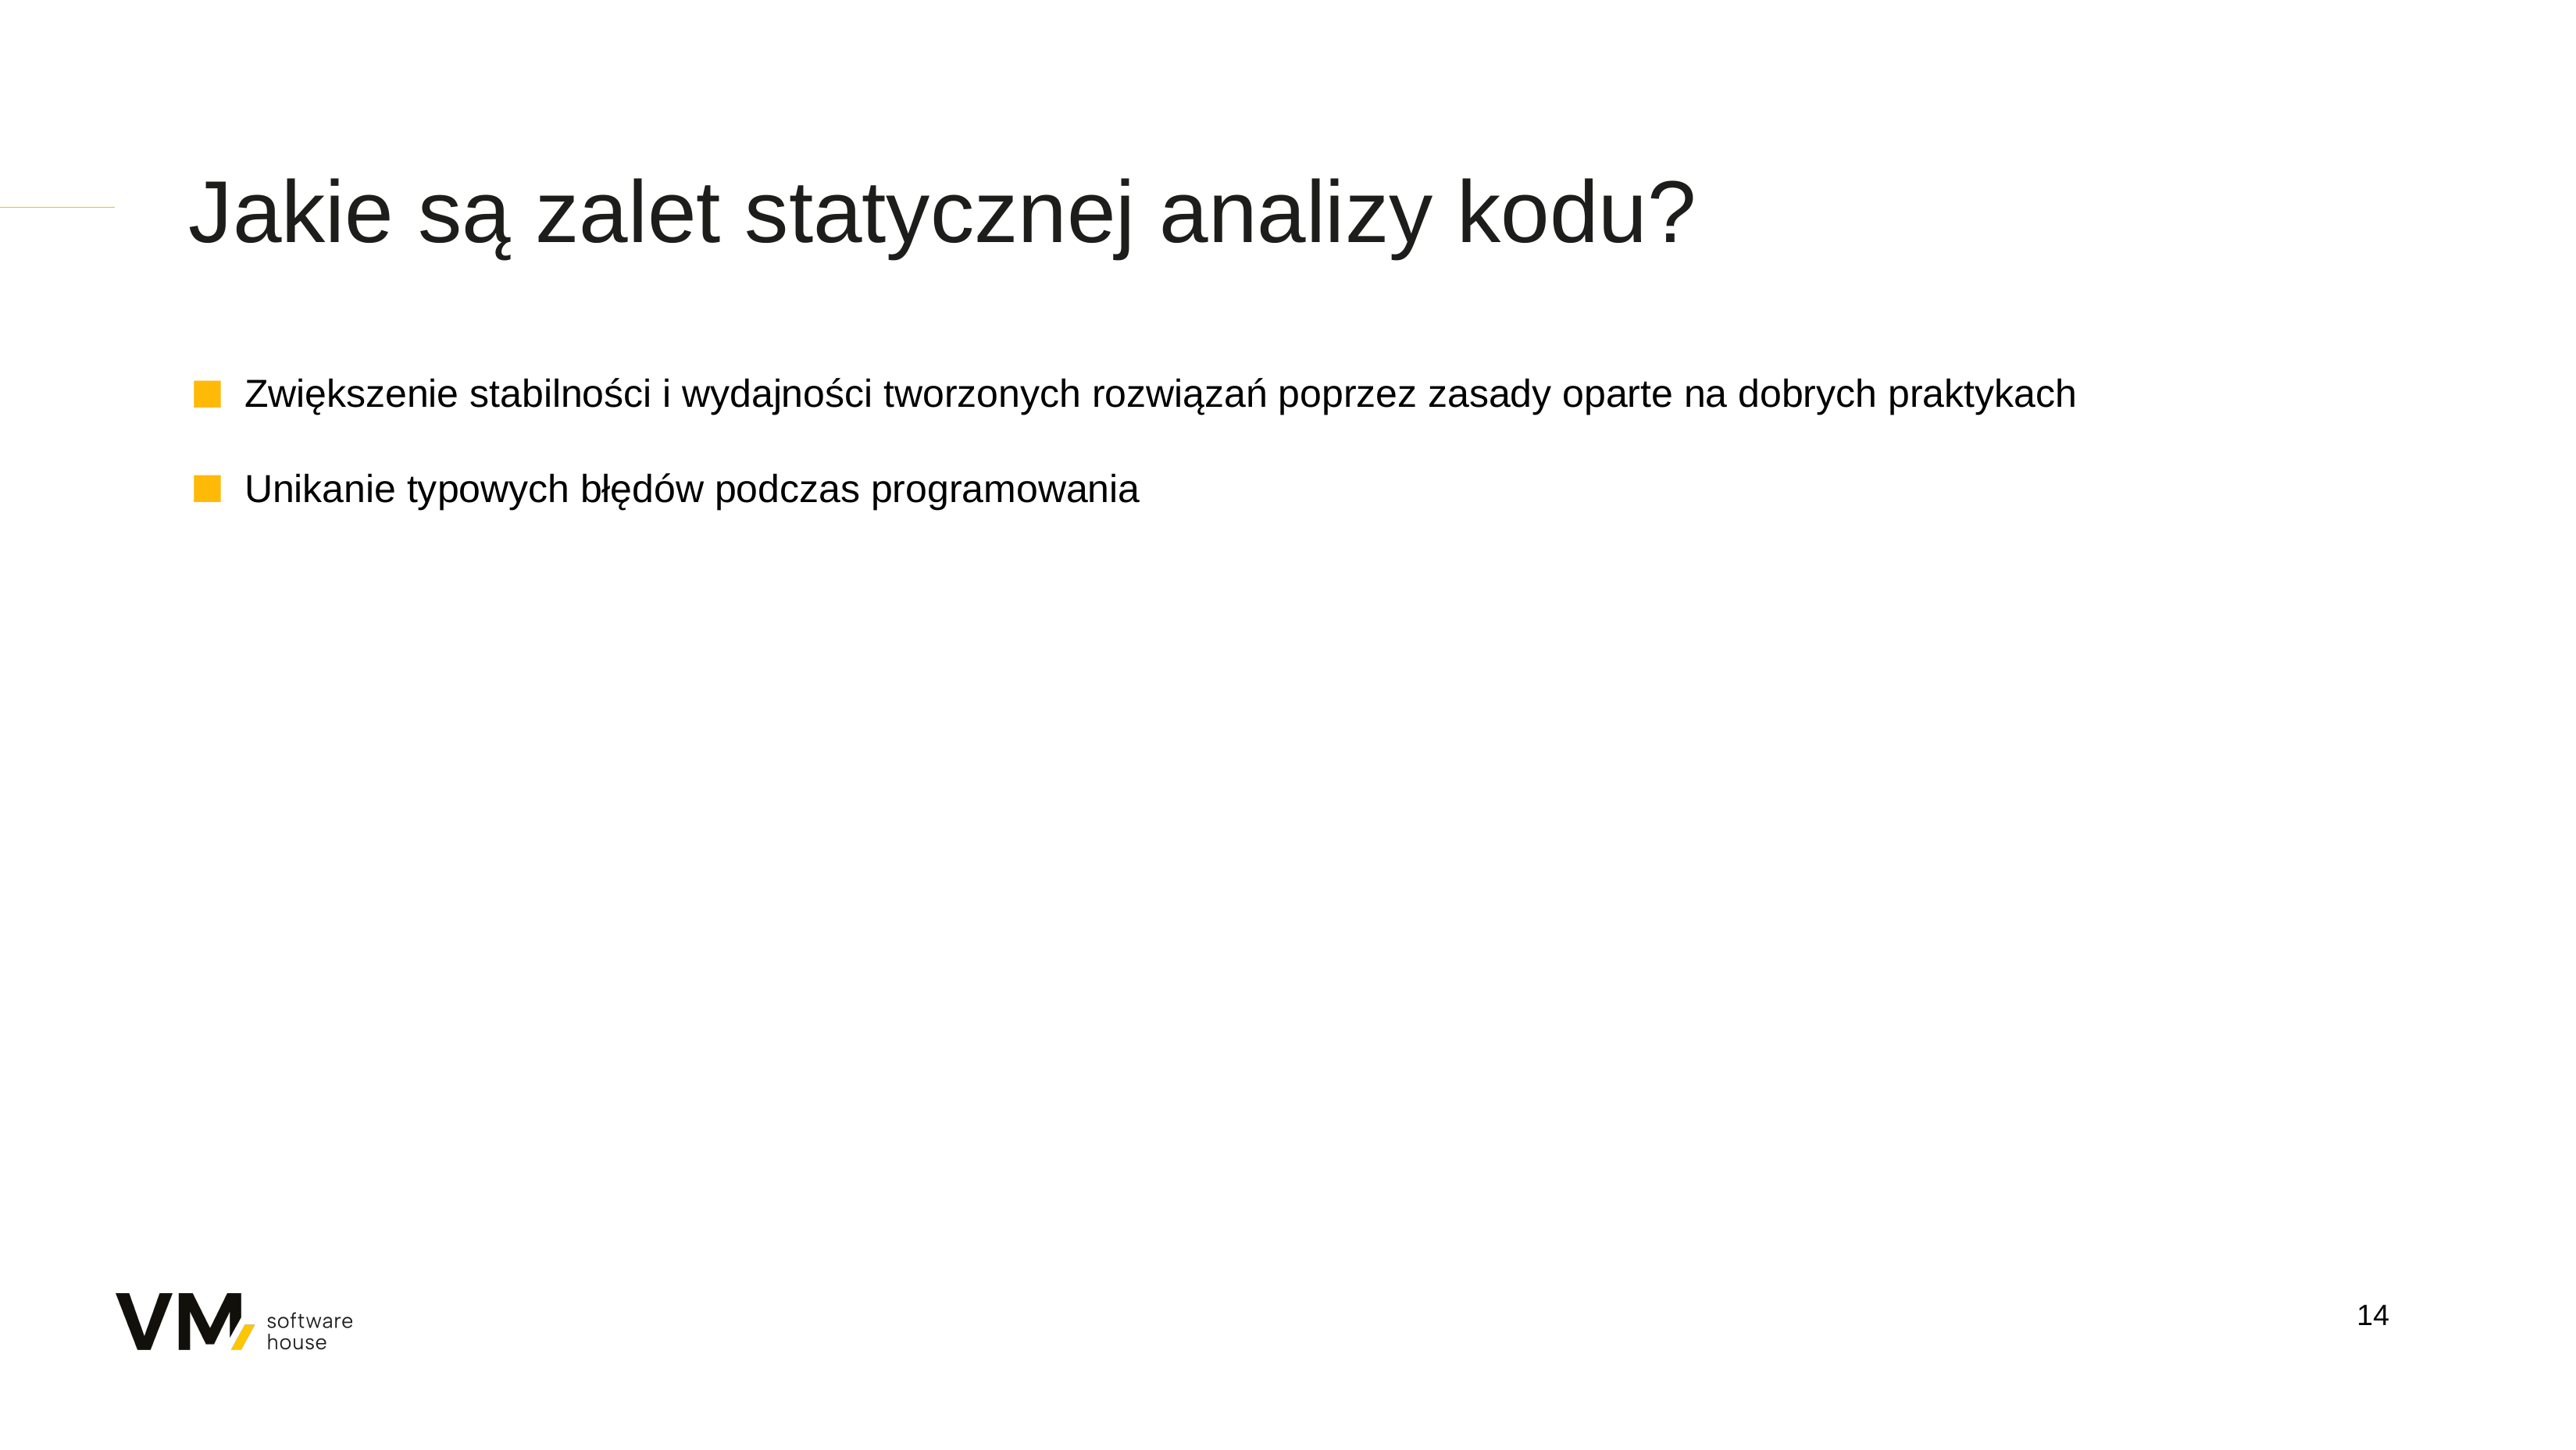

# Jakie są zalet statycznej analizy kodu?
Zwiększenie stabilności i wydajności tworzonych rozwiązań poprzez zasady oparte na dobrych praktykach
Unikanie typowych błędów podczas programowania